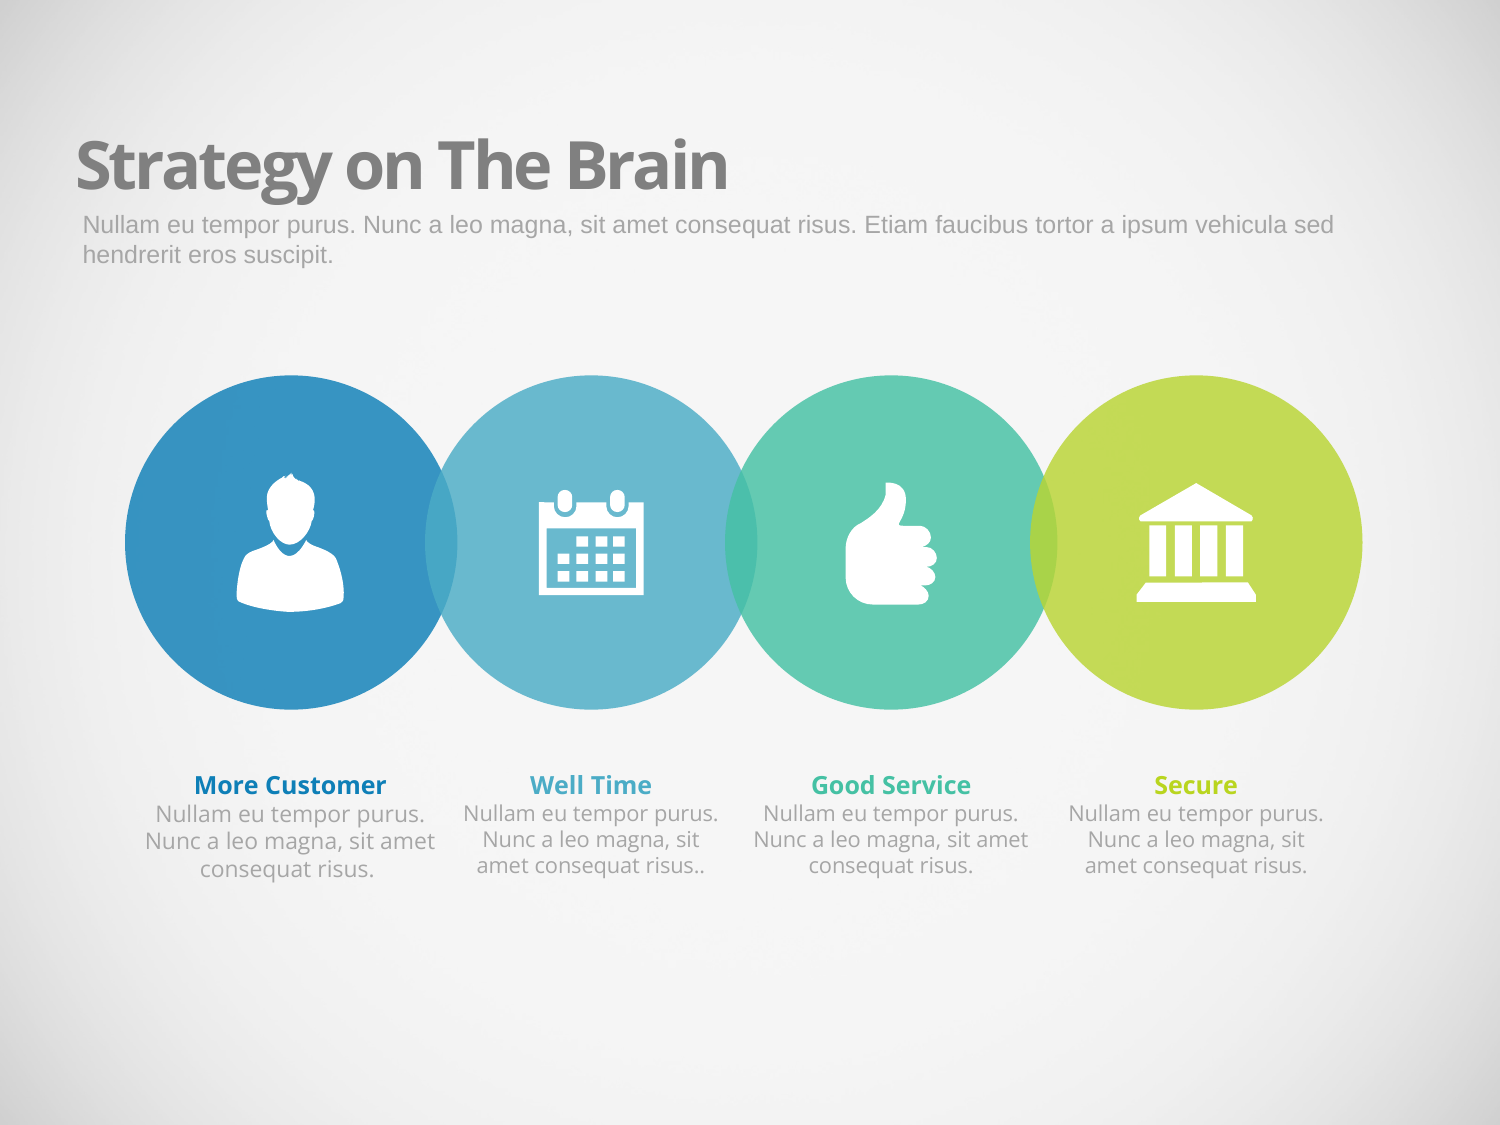

Strategy on The Brain
Nullam eu tempor purus. Nunc a leo magna, sit amet consequat risus. Etiam faucibus tortor a ipsum vehicula sed hendrerit eros suscipit.

More Customer
Nullam eu tempor purus. Nunc a leo magna, sit amet consequat risus.
Well Time
Nullam eu tempor purus. Nunc a leo magna, sit amet consequat risus..
Good Service
Nullam eu tempor purus. Nunc a leo magna, sit amet consequat risus.
Secure
Nullam eu tempor purus. Nunc a leo magna, sit amet consequat risus.